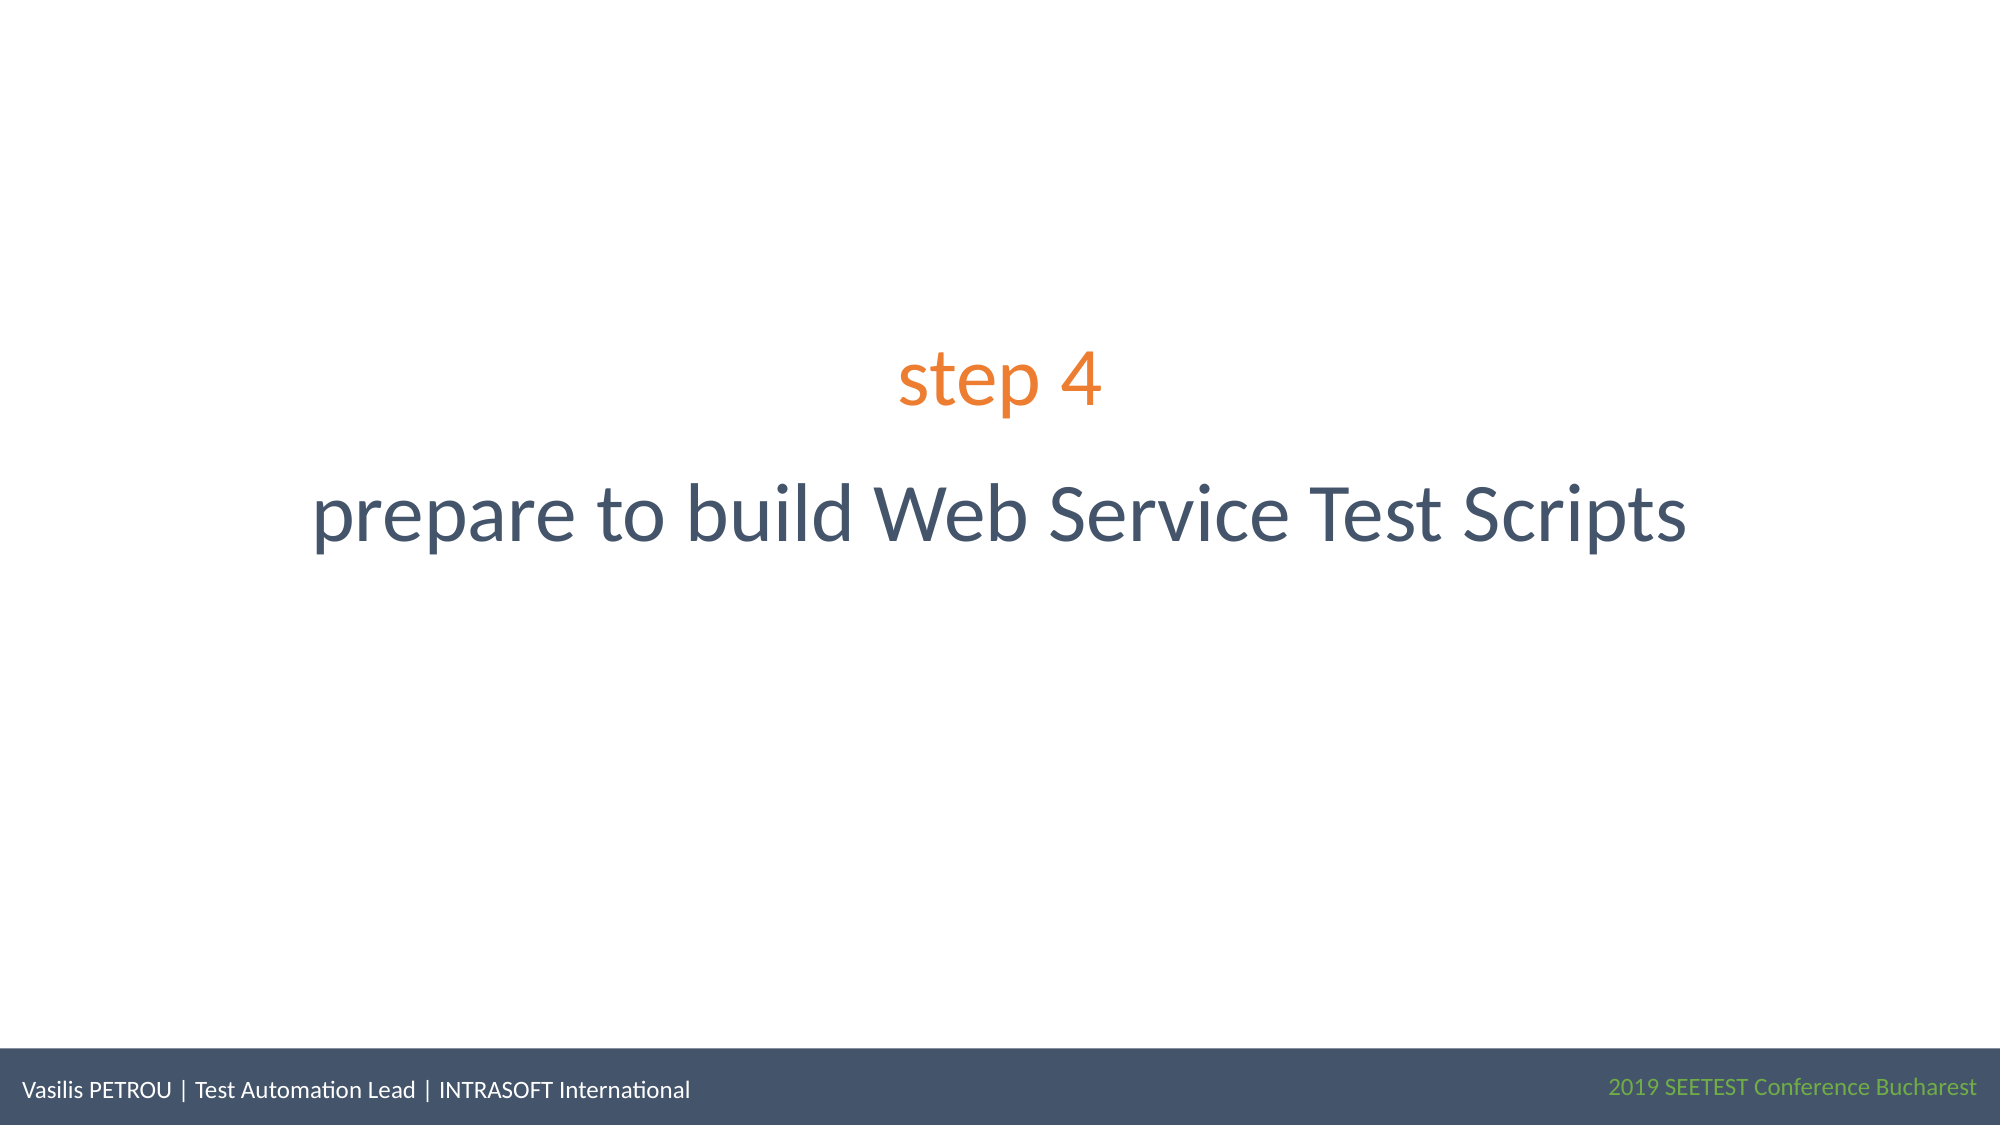

step 4
prepare to build Web Service Test Scripts

2019 SEETEST Conference Bucharest
Vasilis PETROU | Test Automation Lead | INTRASOFT International